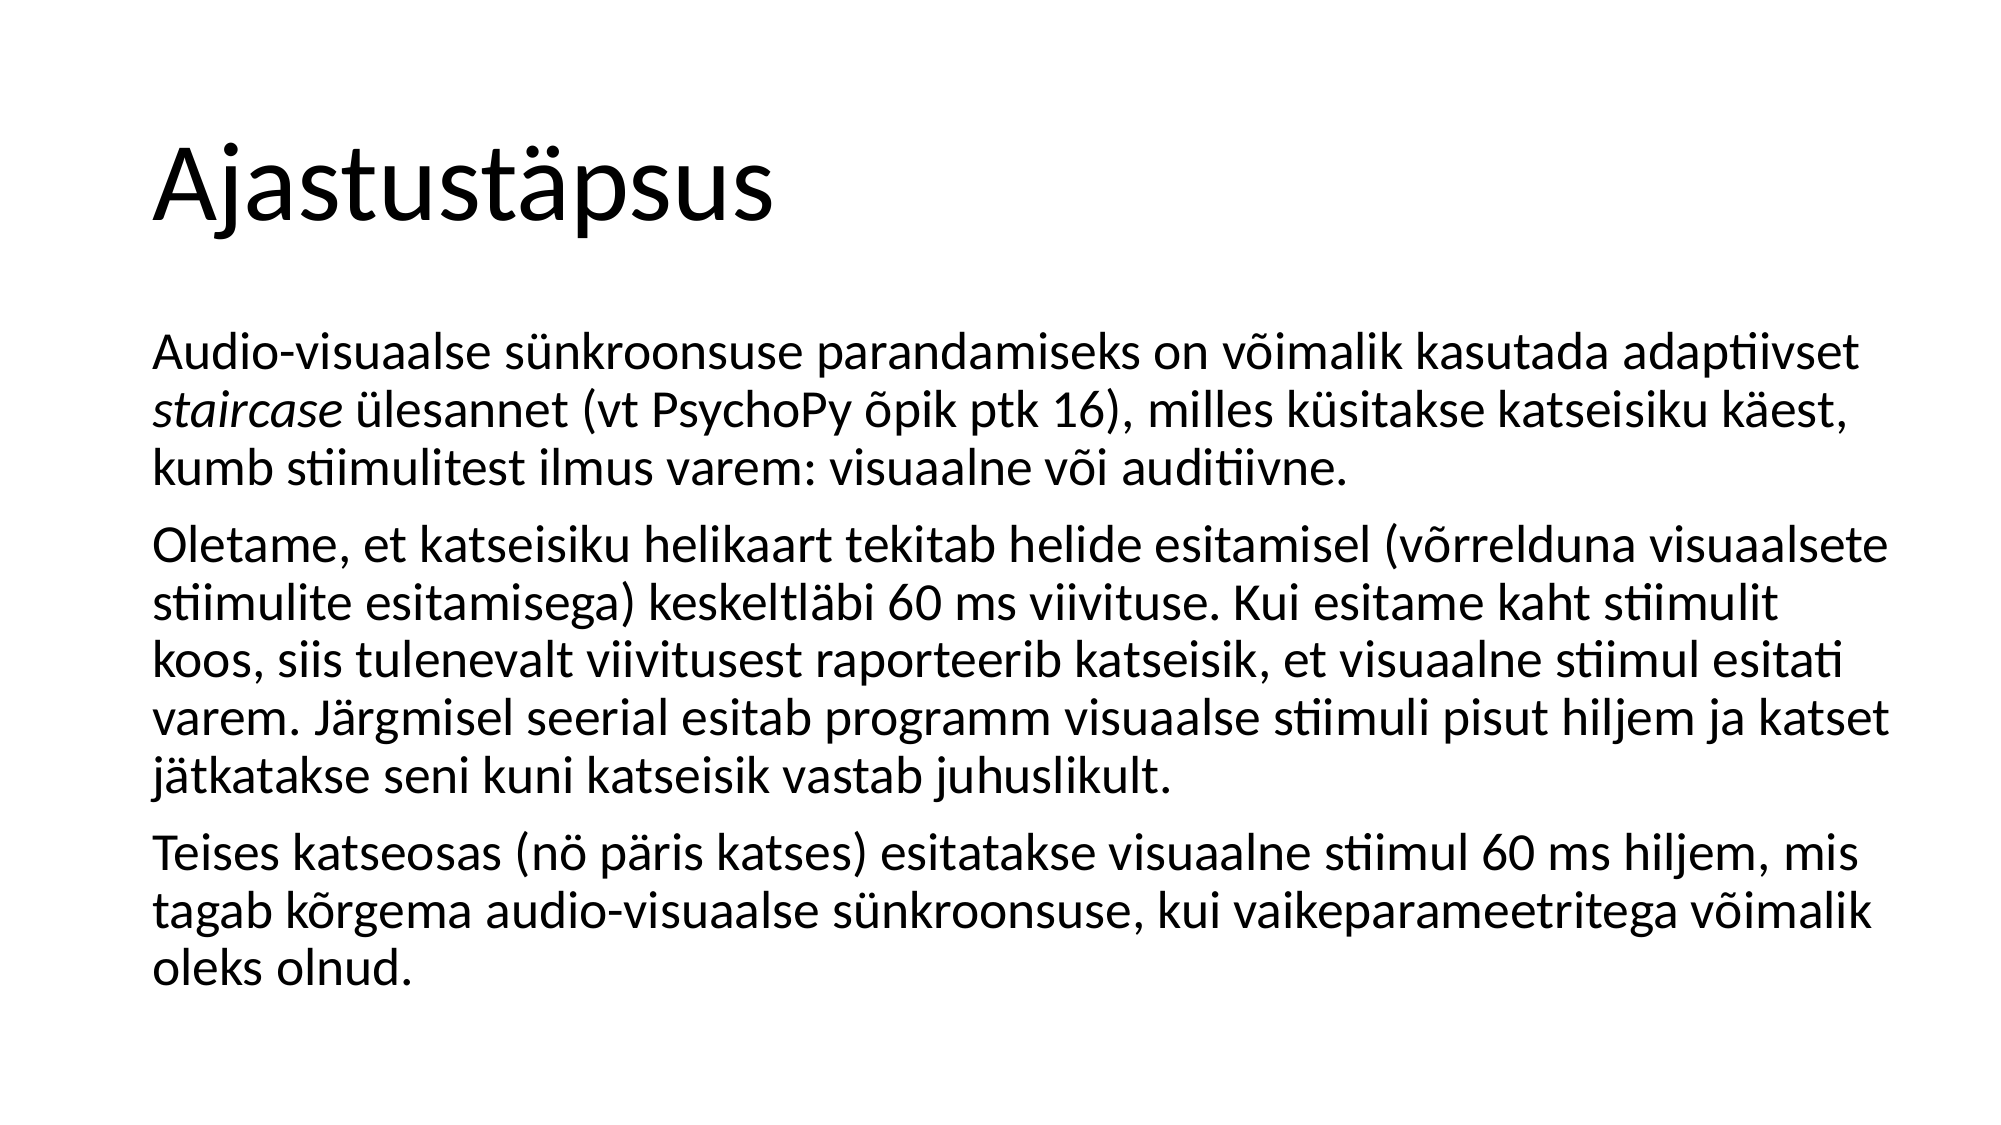

Ajastustäpsus
Audio-visuaalse sünkroonsuse parandamiseks on võimalik kasutada adaptiivset staircase ülesannet (vt PsychoPy õpik ptk 16), milles küsitakse katseisiku käest, kumb stiimulitest ilmus varem: visuaalne või auditiivne.
Oletame, et katseisiku helikaart tekitab helide esitamisel (võrrelduna visuaalsete stiimulite esitamisega) keskeltläbi 60 ms viivituse. Kui esitame kaht stiimulit koos, siis tulenevalt viivitusest raporteerib katseisik, et visuaalne stiimul esitati varem. Järgmisel seerial esitab programm visuaalse stiimuli pisut hiljem ja katset jätkatakse seni kuni katseisik vastab juhuslikult.
Teises katseosas (nö päris katses) esitatakse visuaalne stiimul 60 ms hiljem, mis tagab kõrgema audio-visuaalse sünkroonsuse, kui vaikeparameetritega võimalik oleks olnud.